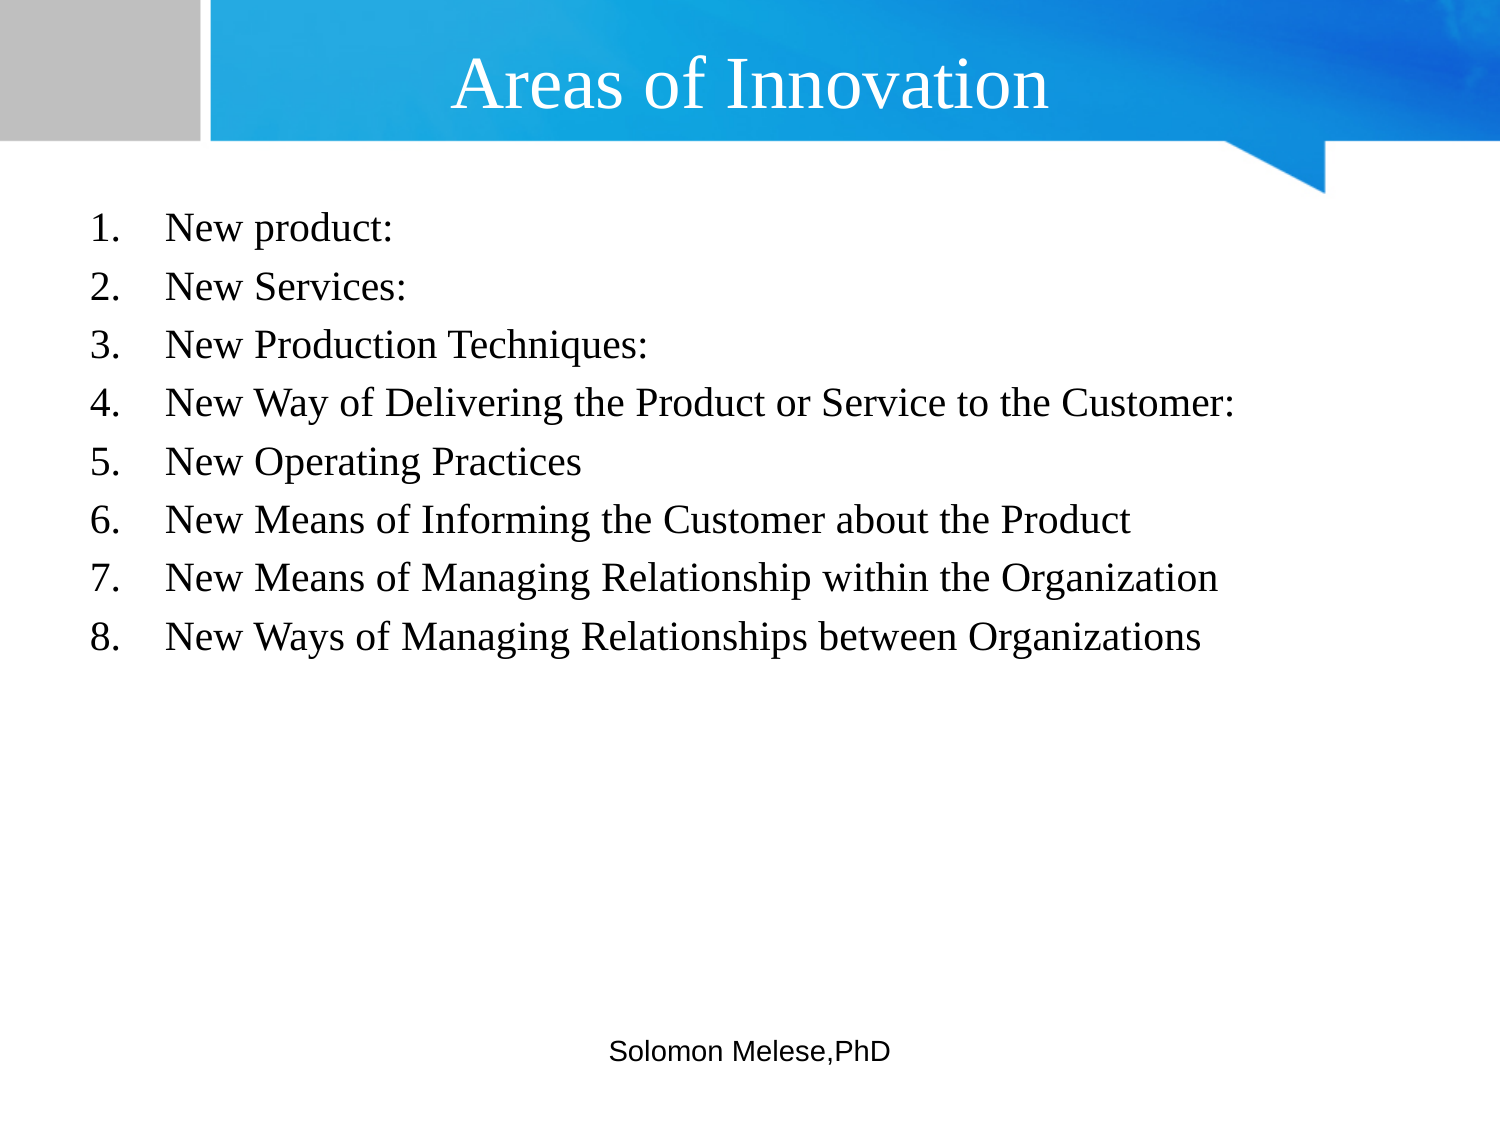

# Areas of Innovation
New product:
New Services:
New Production Techniques:
New Way of Delivering the Product or Service to the Customer:
New Operating Practices
New Means of Informing the Customer about the Product
New Means of Managing Relationship within the Organization
New Ways of Managing Relationships between Organizations
Solomon Melese,PhD
38